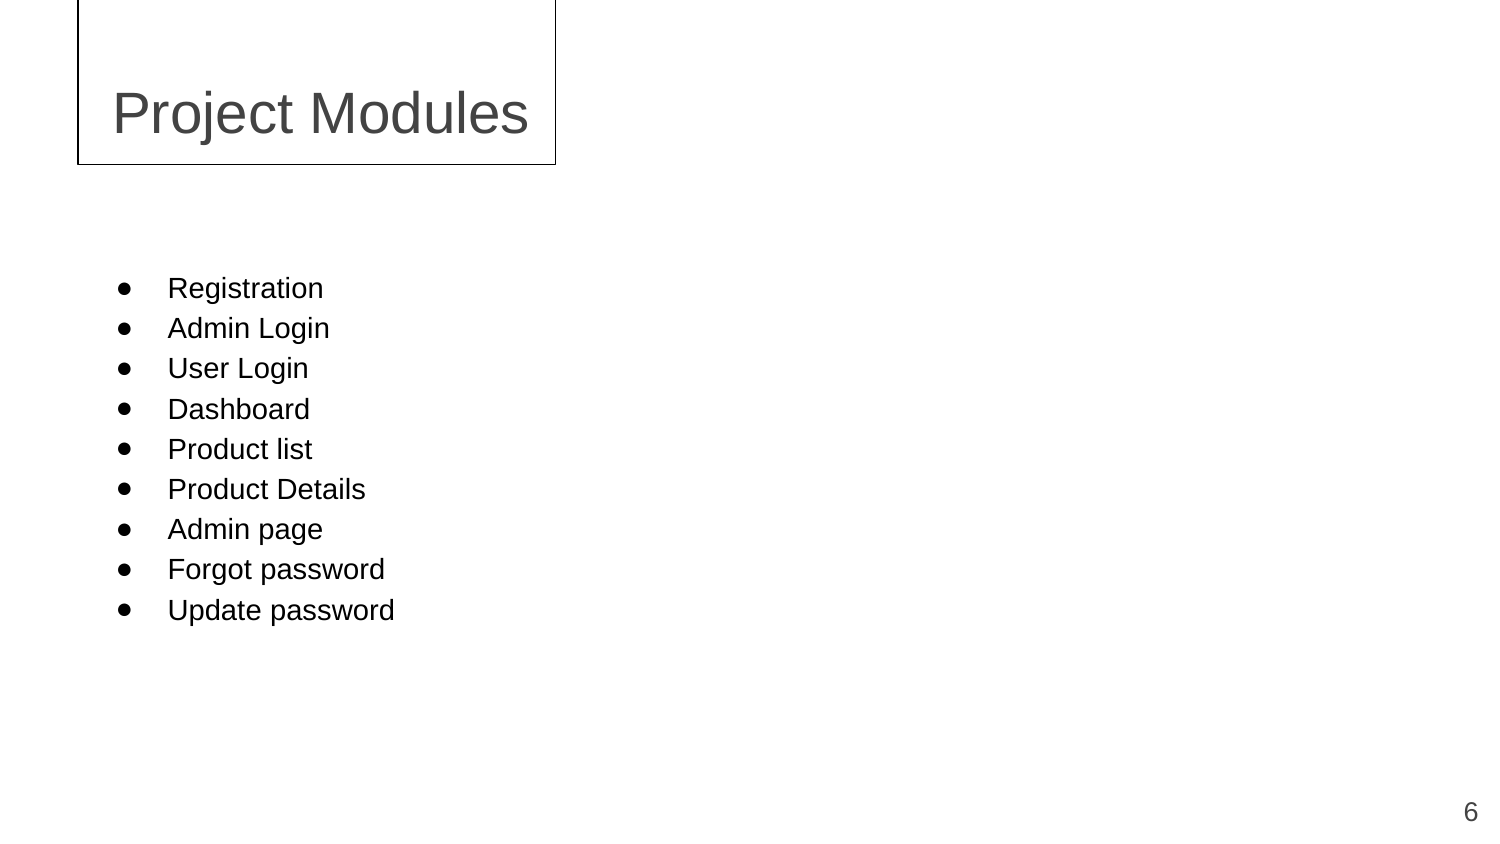

Project Modules

Registration
Admin Login
User Login
Dashboard
Product list
Product Details
Admin page
Forgot password
Update password

6